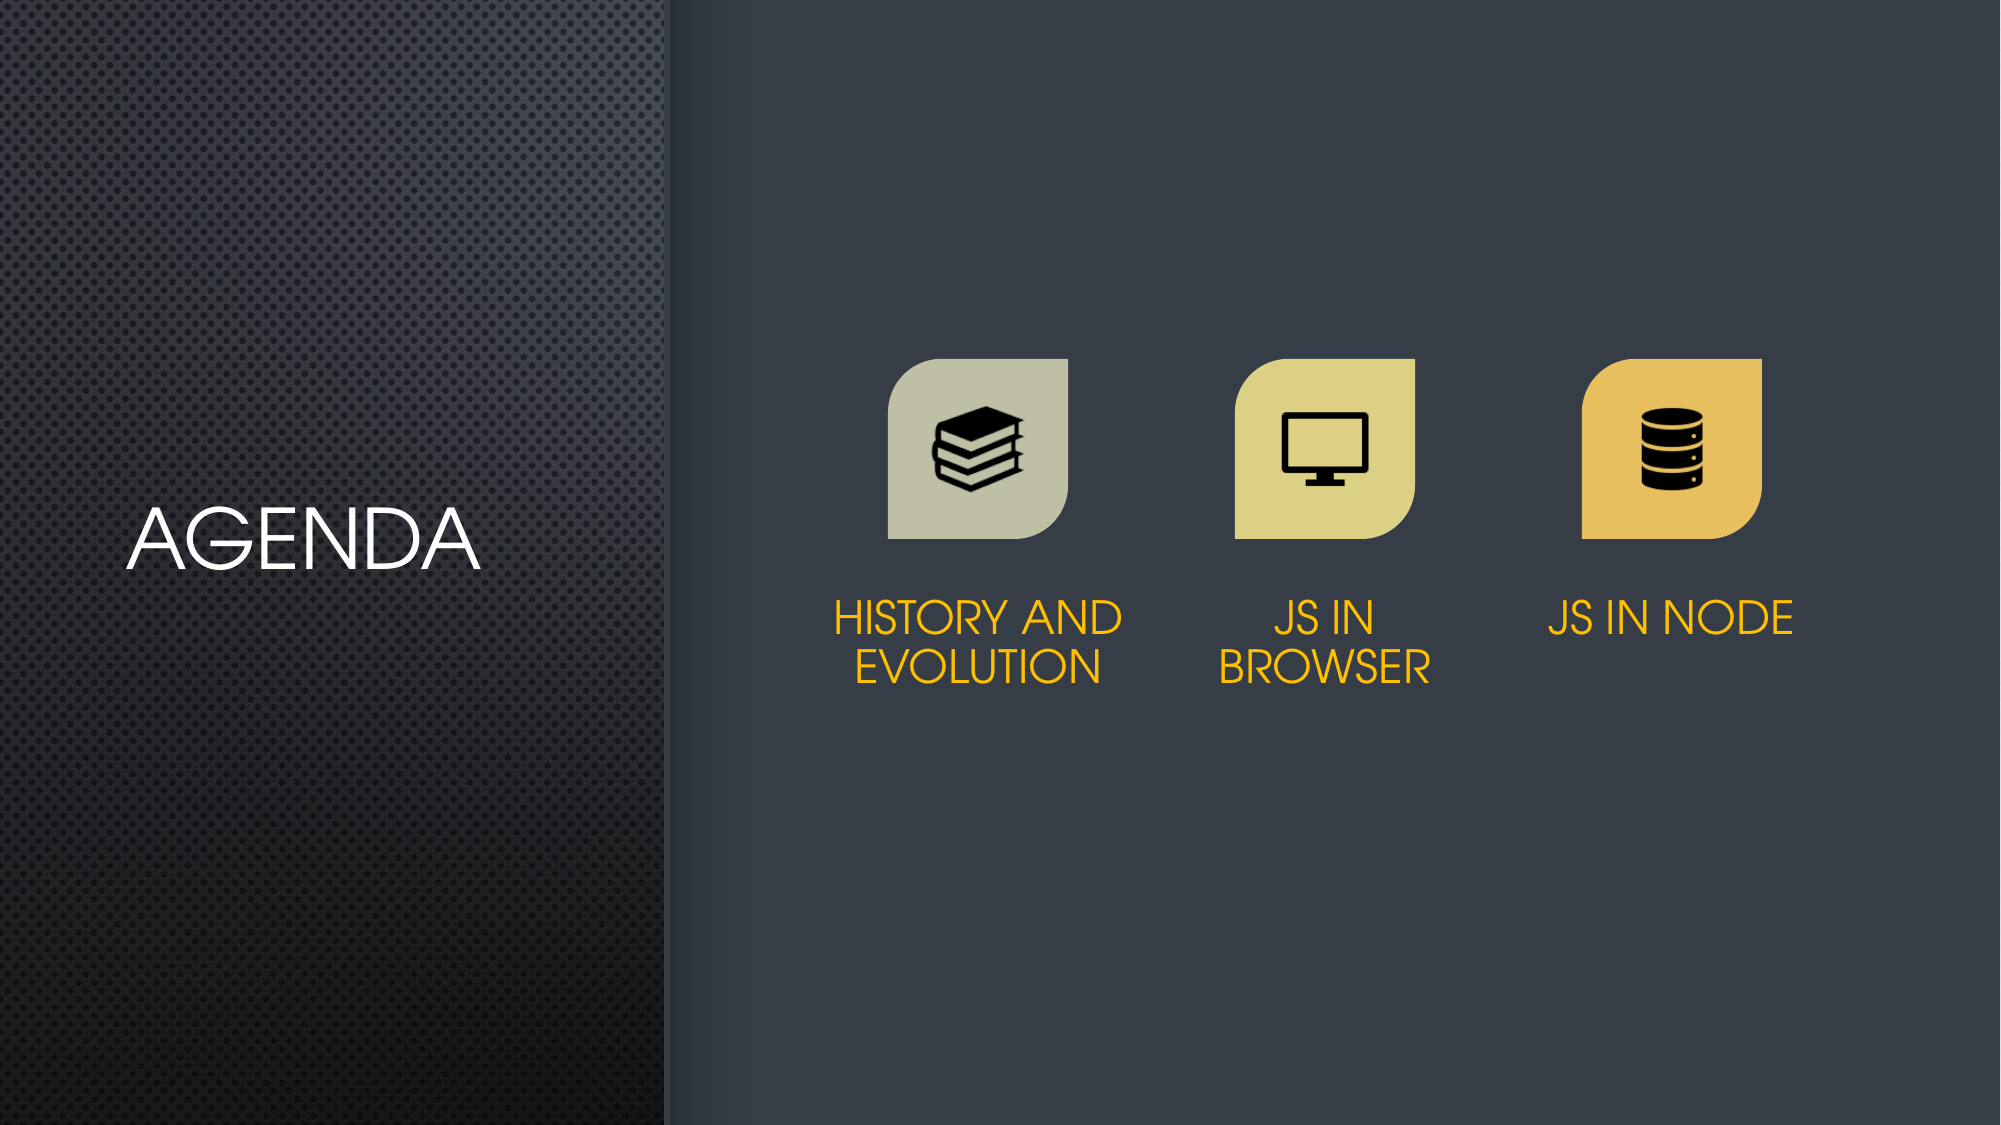

History and Evolution
JS in browser
JS in node
# Agenda